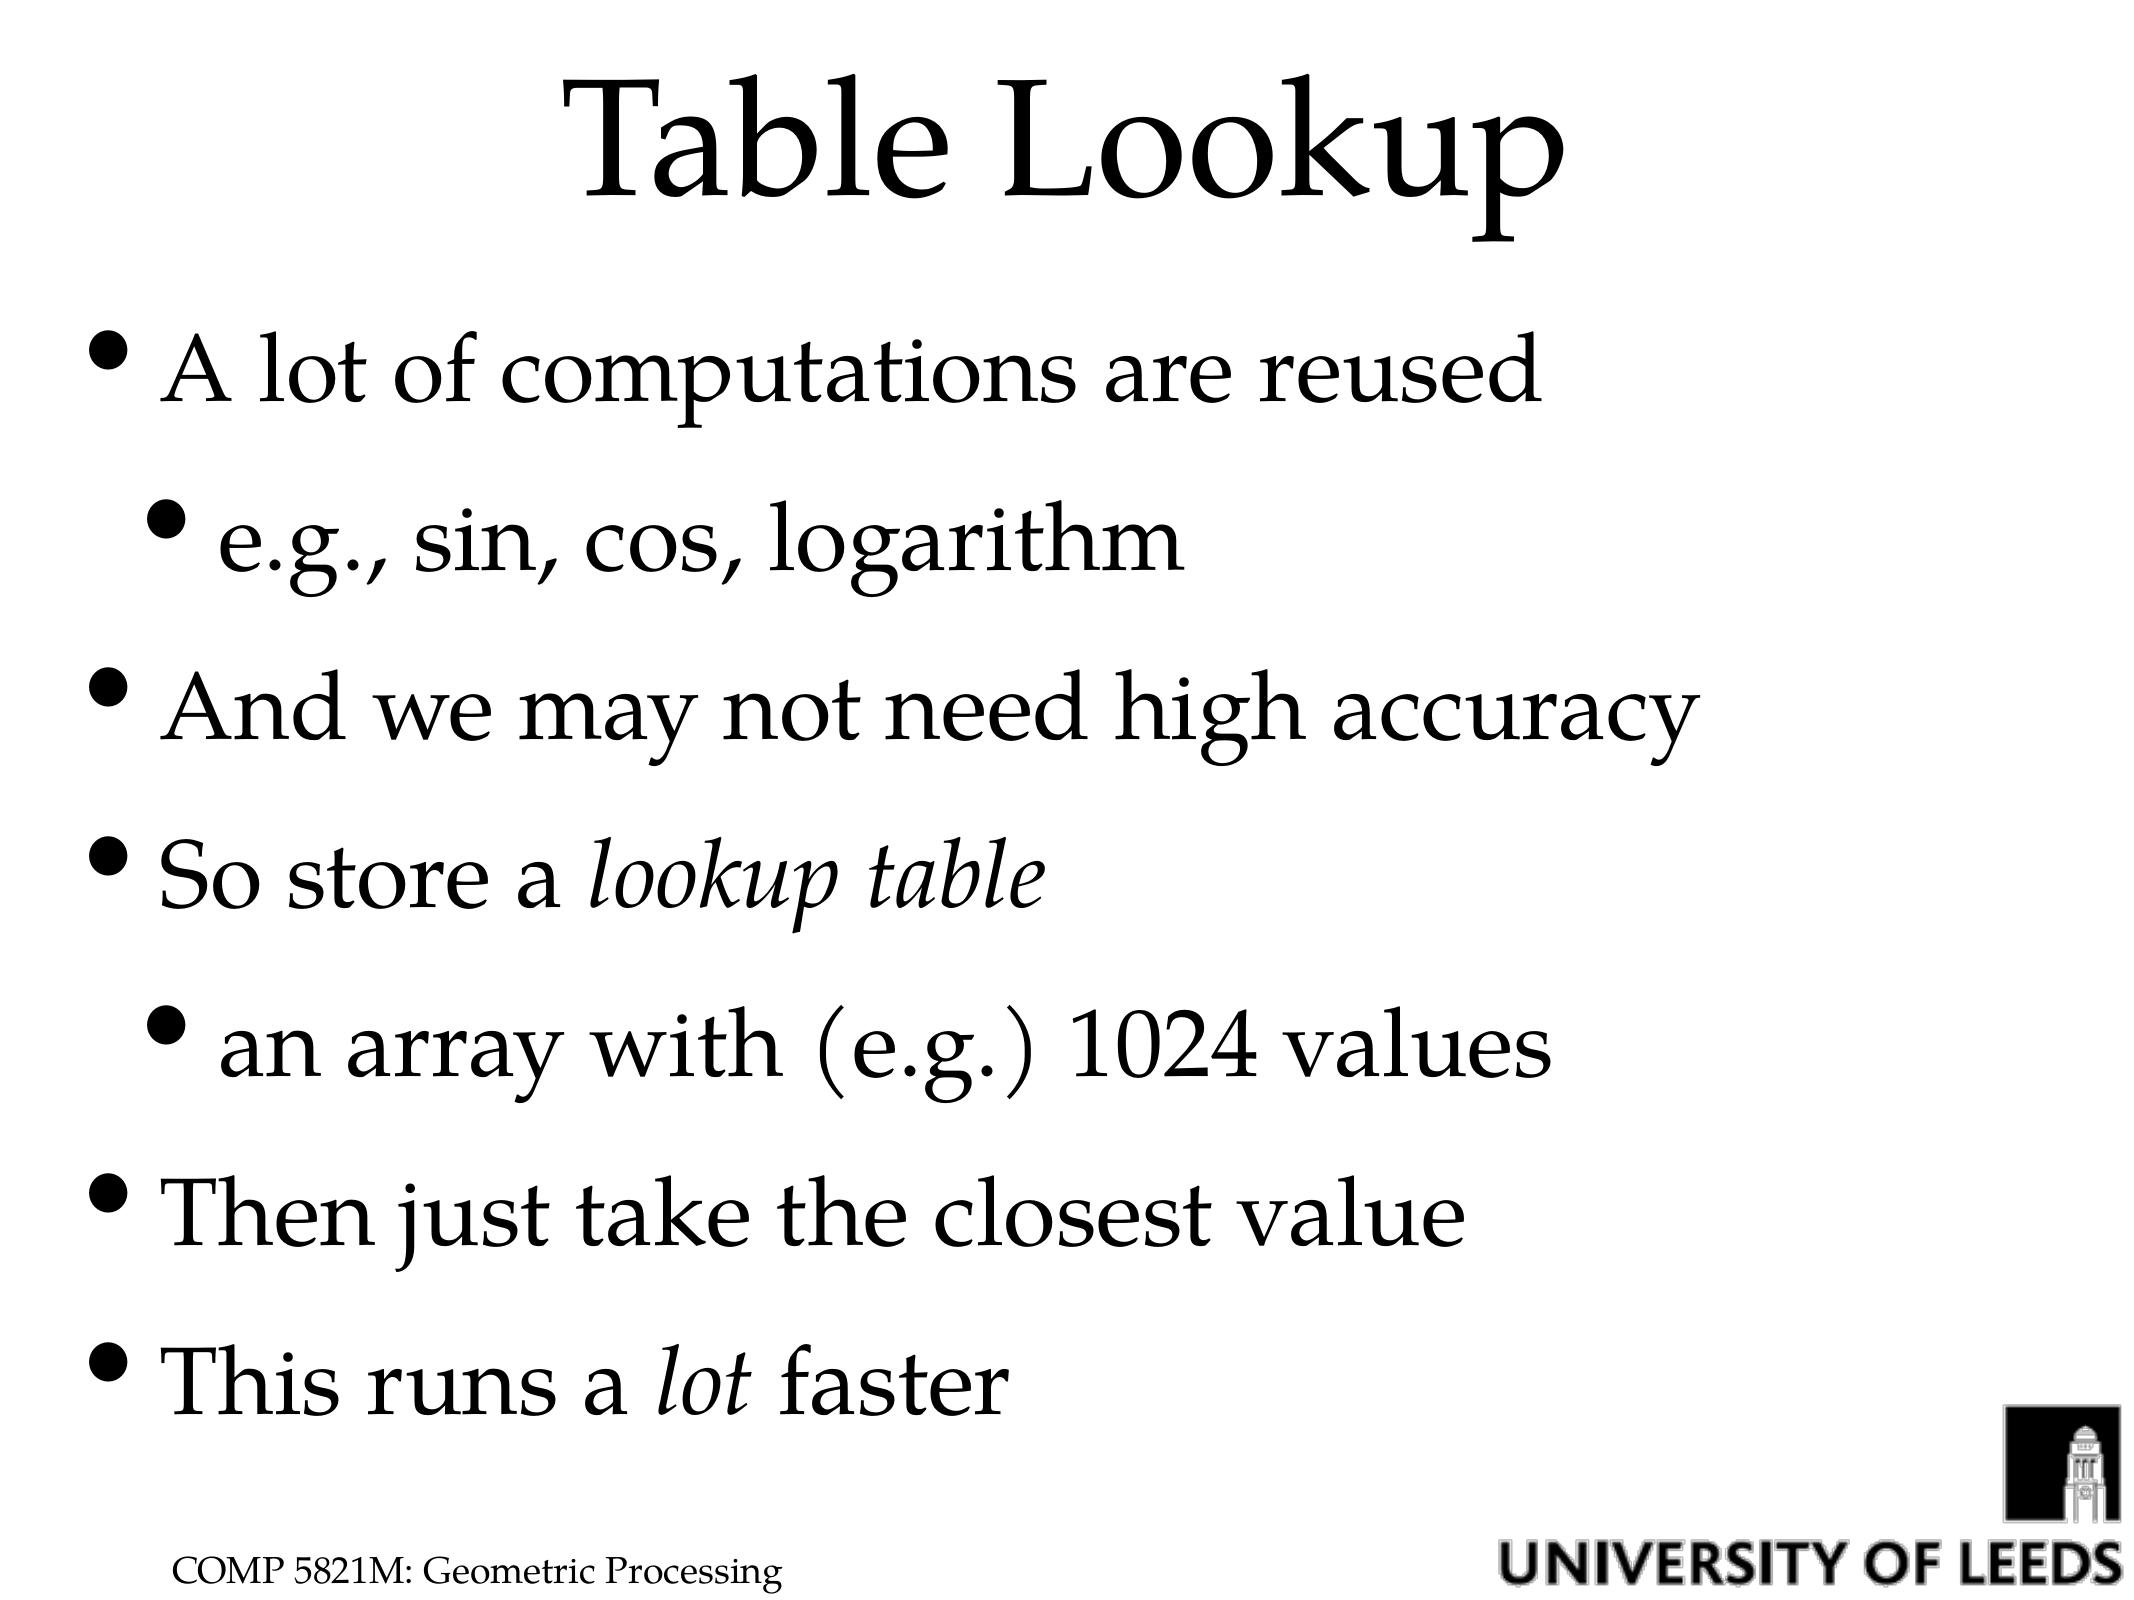

# Table Lookup
A lot of computations are reused
e.g., sin, cos, logarithm
And we may not need high accuracy
So store a lookup table
an array with (e.g.) 1024 values
Then just take the closest value
This runs a lot faster